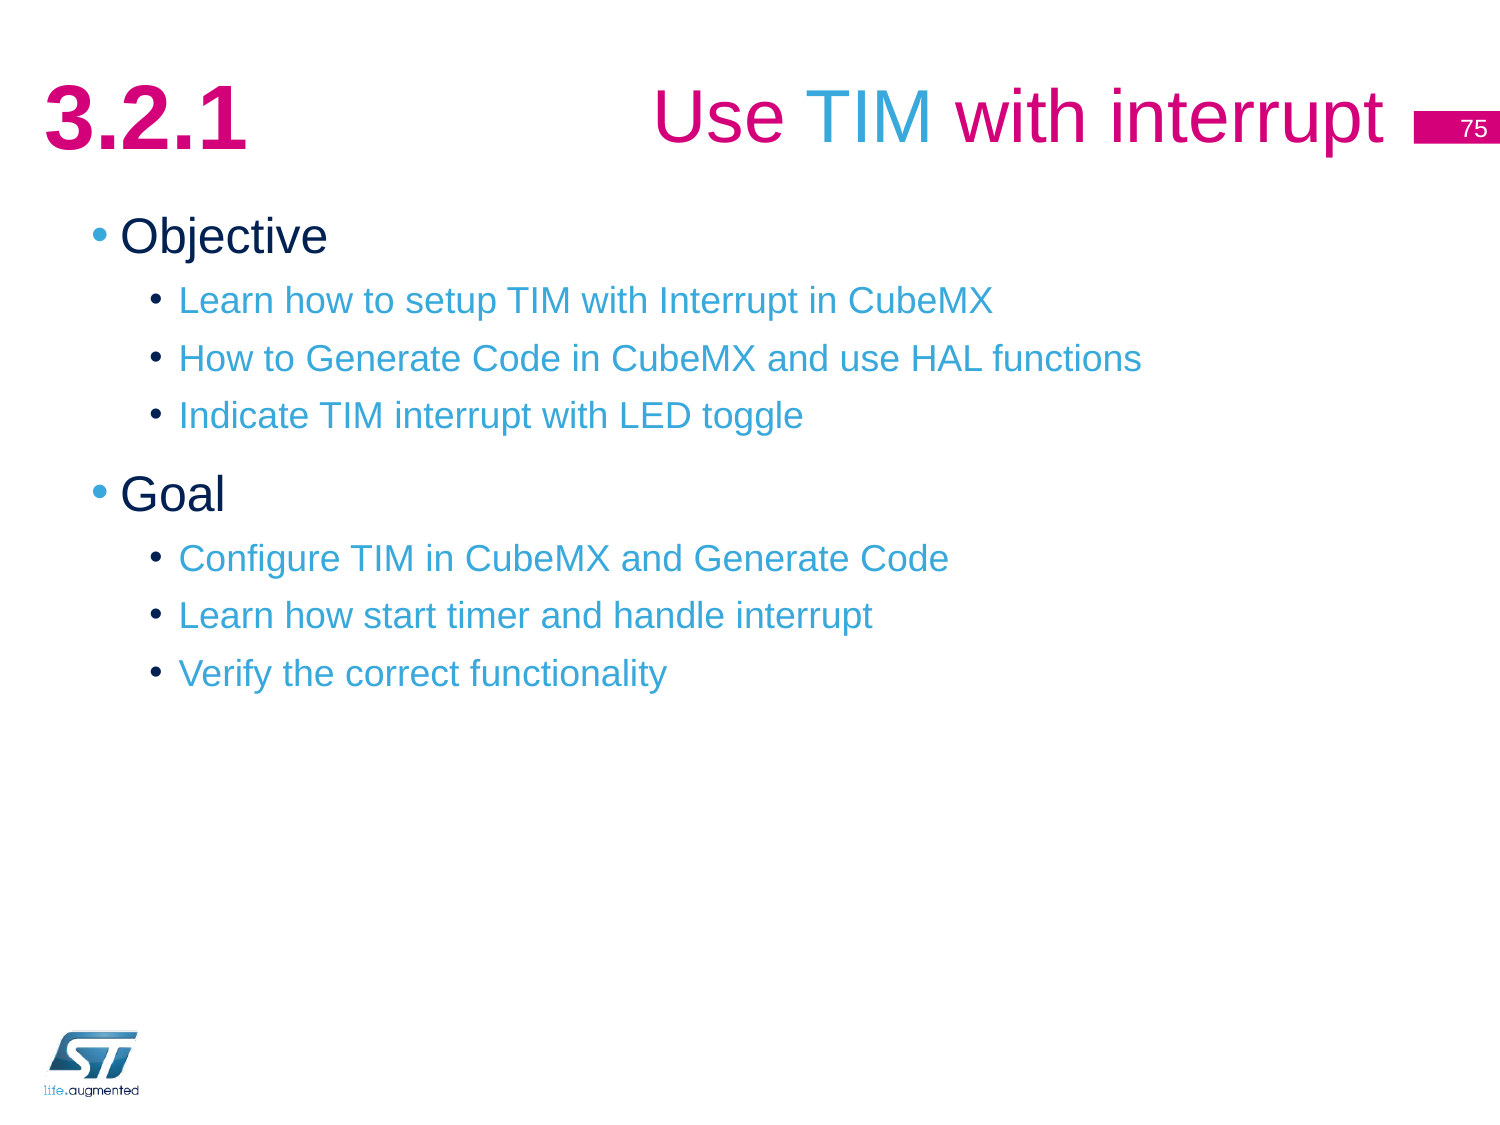

# Use TIM with interrupt
3.2.1
75
Objective
Learn how to setup TIM with Interrupt in CubeMX
How to Generate Code in CubeMX and use HAL functions
Indicate TIM interrupt with LED toggle
Goal
Configure TIM in CubeMX and Generate Code
Learn how start timer and handle interrupt
Verify the correct functionality